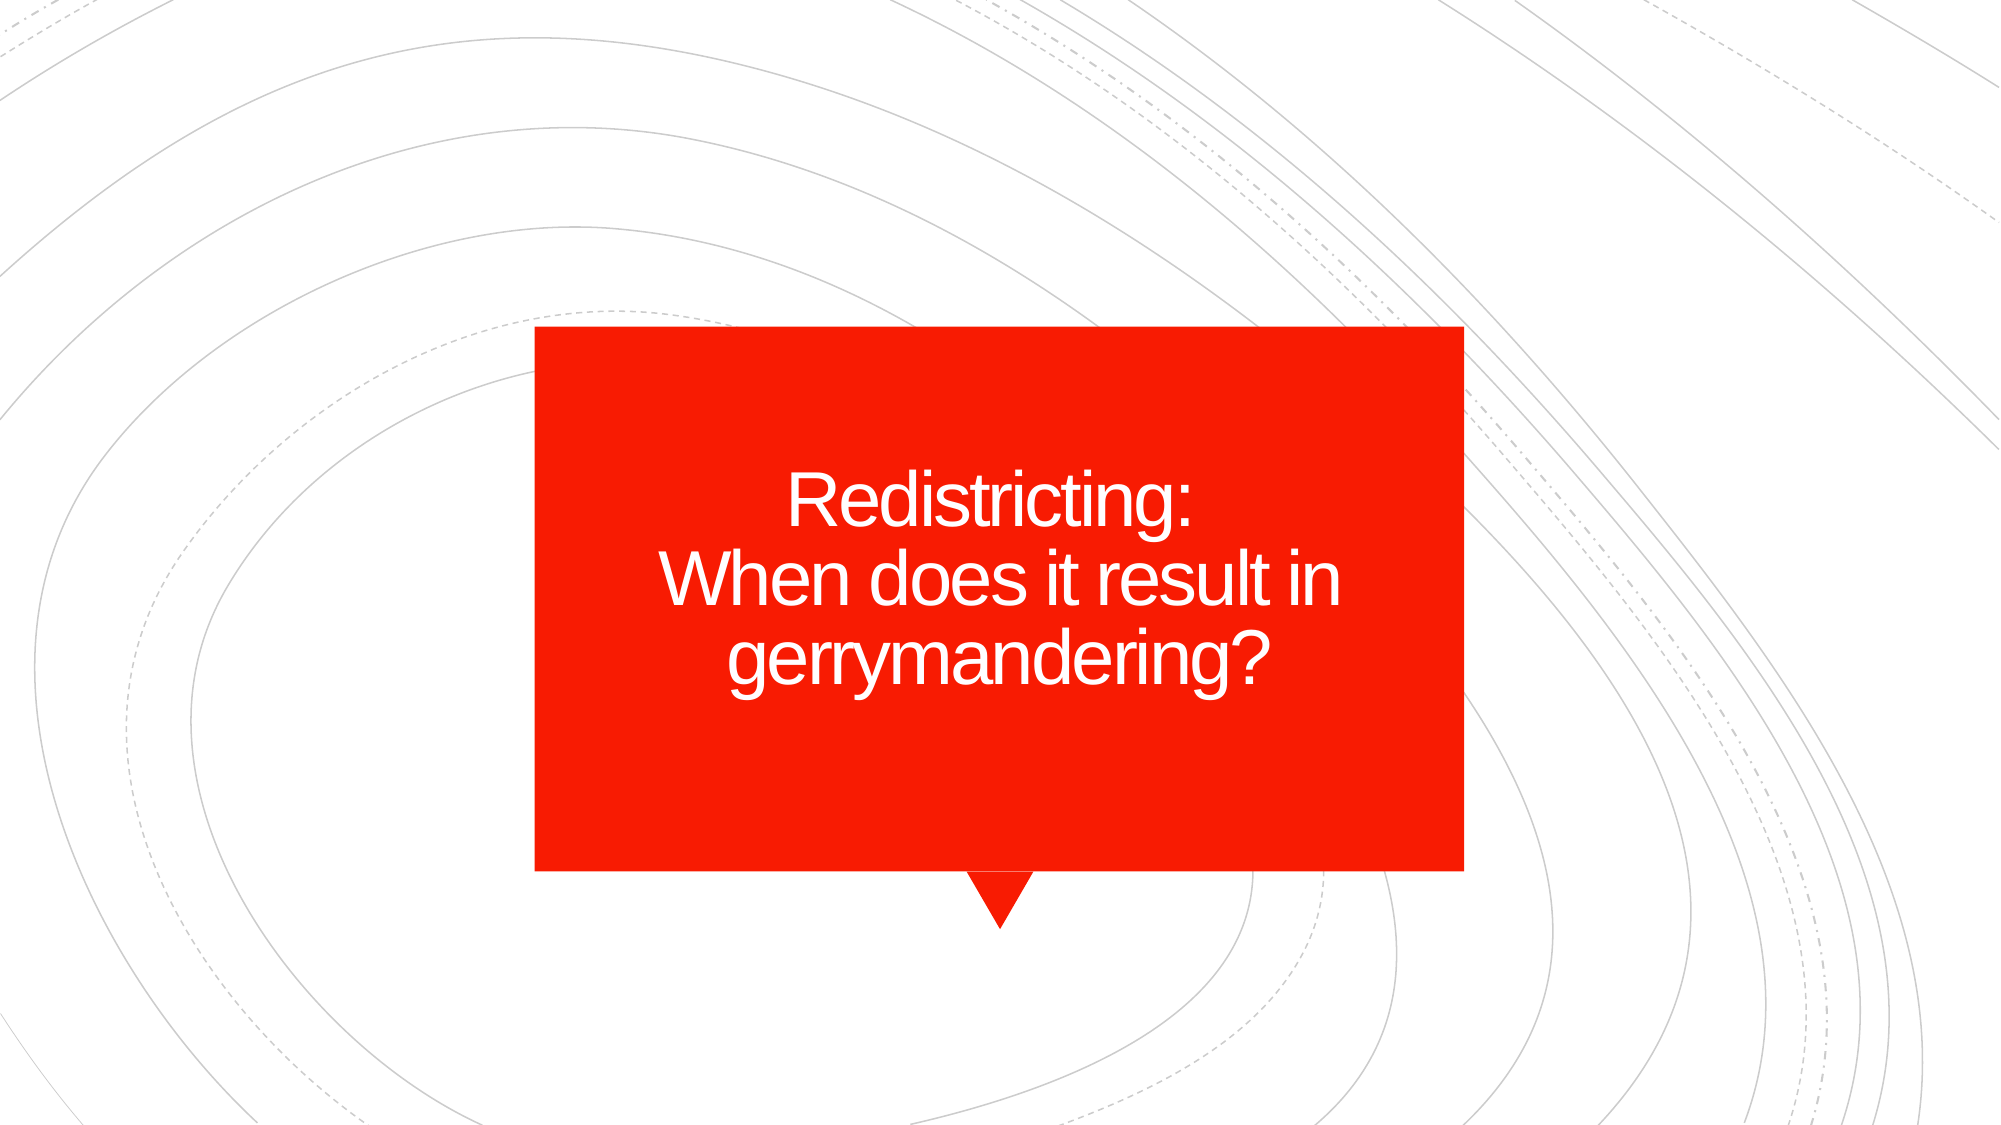

# Redistricting: When does it result in gerrymandering?